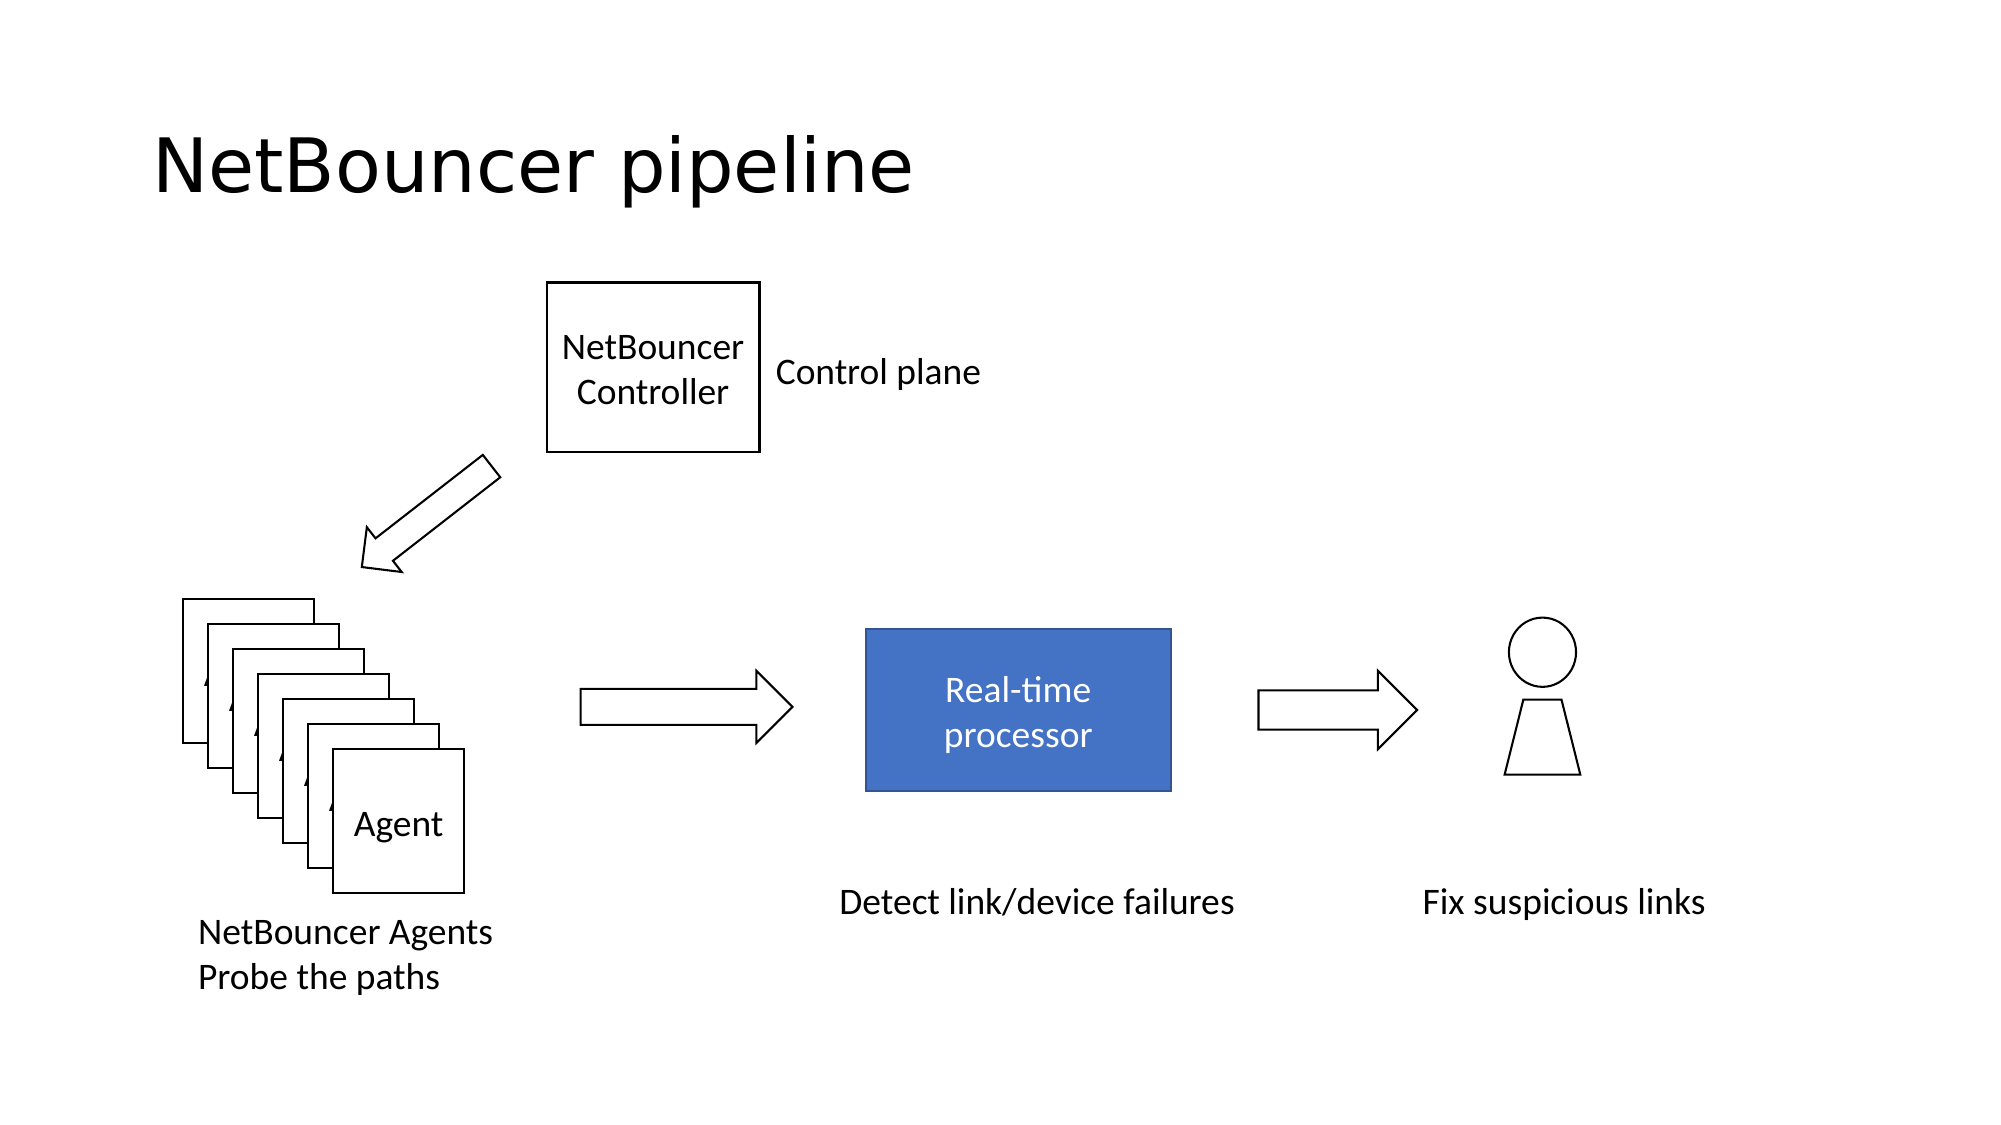

# NetBouncer pipeline
NetBouncer Controller
Control plane

Agent

Agent
Real-time processor
Agent

Agent
Agent
Agent
Agent
Detect link/device failures
Fix suspicious links
NetBouncer Agents
Probe the paths